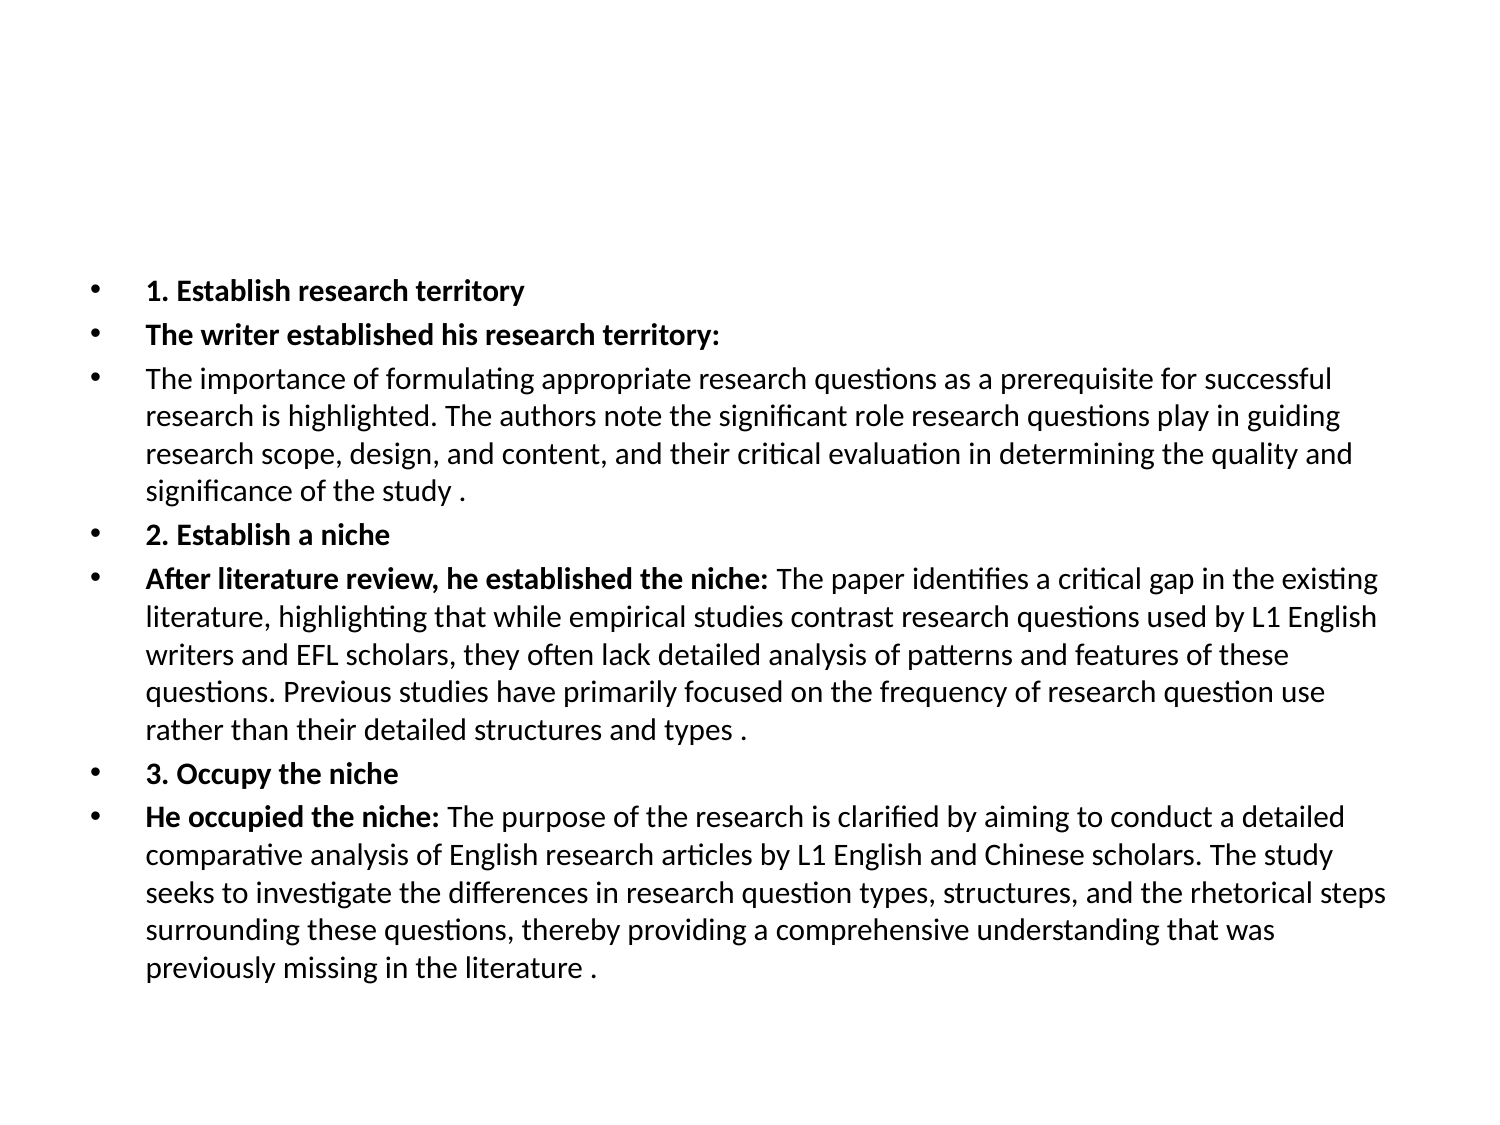

#
1. Establish research territory
The writer established his research territory:
The importance of formulating appropriate research questions as a prerequisite for successful research is highlighted. The authors note the significant role research questions play in guiding research scope, design, and content, and their critical evaluation in determining the quality and significance of the study .
2. Establish a niche
After literature review, he established the niche: The paper identifies a critical gap in the existing literature, highlighting that while empirical studies contrast research questions used by L1 English writers and EFL scholars, they often lack detailed analysis of patterns and features of these questions. Previous studies have primarily focused on the frequency of research question use rather than their detailed structures and types .
3. Occupy the niche
He occupied the niche: The purpose of the research is clarified by aiming to conduct a detailed comparative analysis of English research articles by L1 English and Chinese scholars. The study seeks to investigate the differences in research question types, structures, and the rhetorical steps surrounding these questions, thereby providing a comprehensive understanding that was previously missing in the literature .